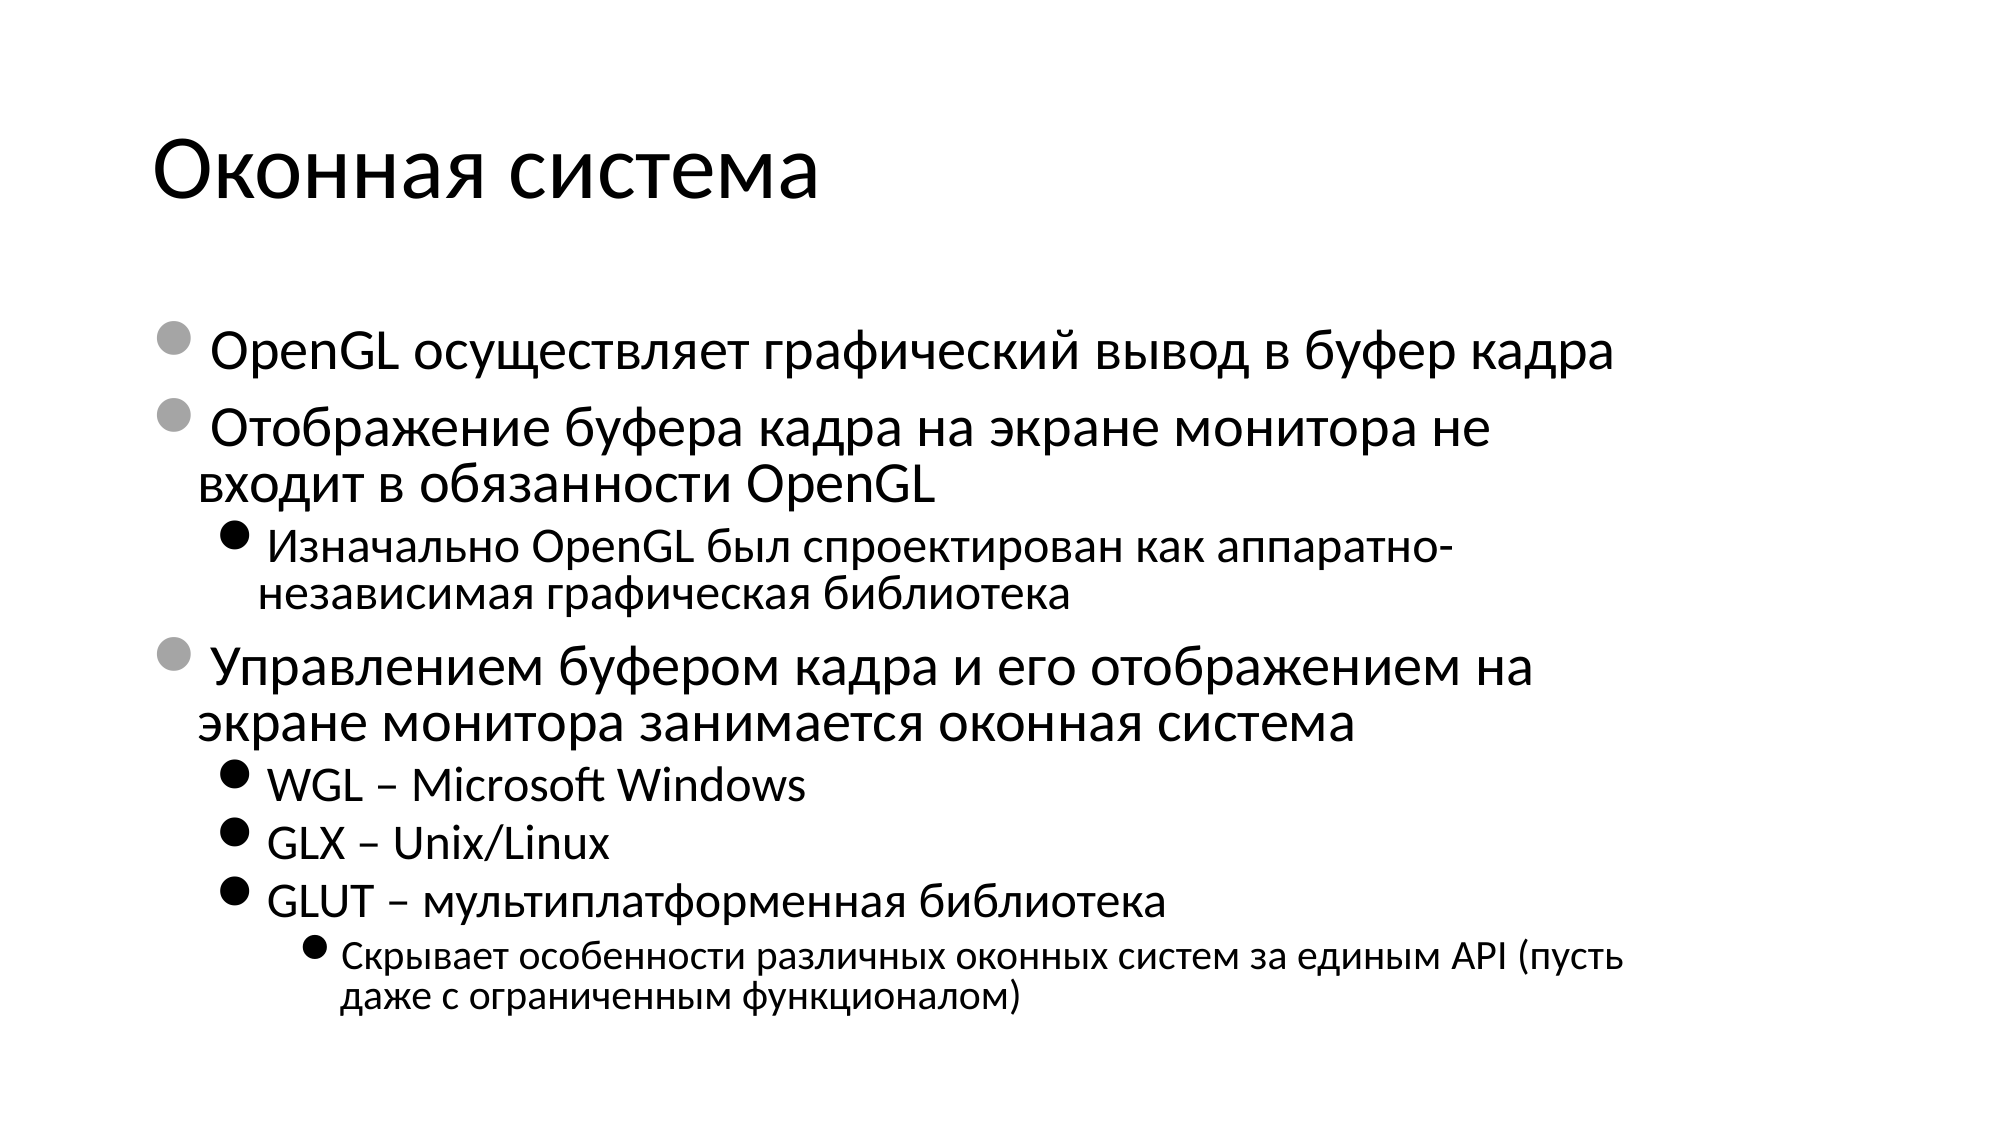

# Оконная система
OpenGL осуществляет графический вывод в буфер кадра
Отображение буфера кадра на экране монитора не входит в обязанности OpenGL
Изначально OpenGL был спроектирован как аппаратно-независимая графическая библиотека
Управлением буфером кадра и его отображением на экране монитора занимается оконная система
WGL – Microsoft Windows
GLX – Unix/Linux
GLUT – мультиплатформенная библиотека
Скрывает особенности различных оконных систем за единым API (пусть даже с ограниченным функционалом)